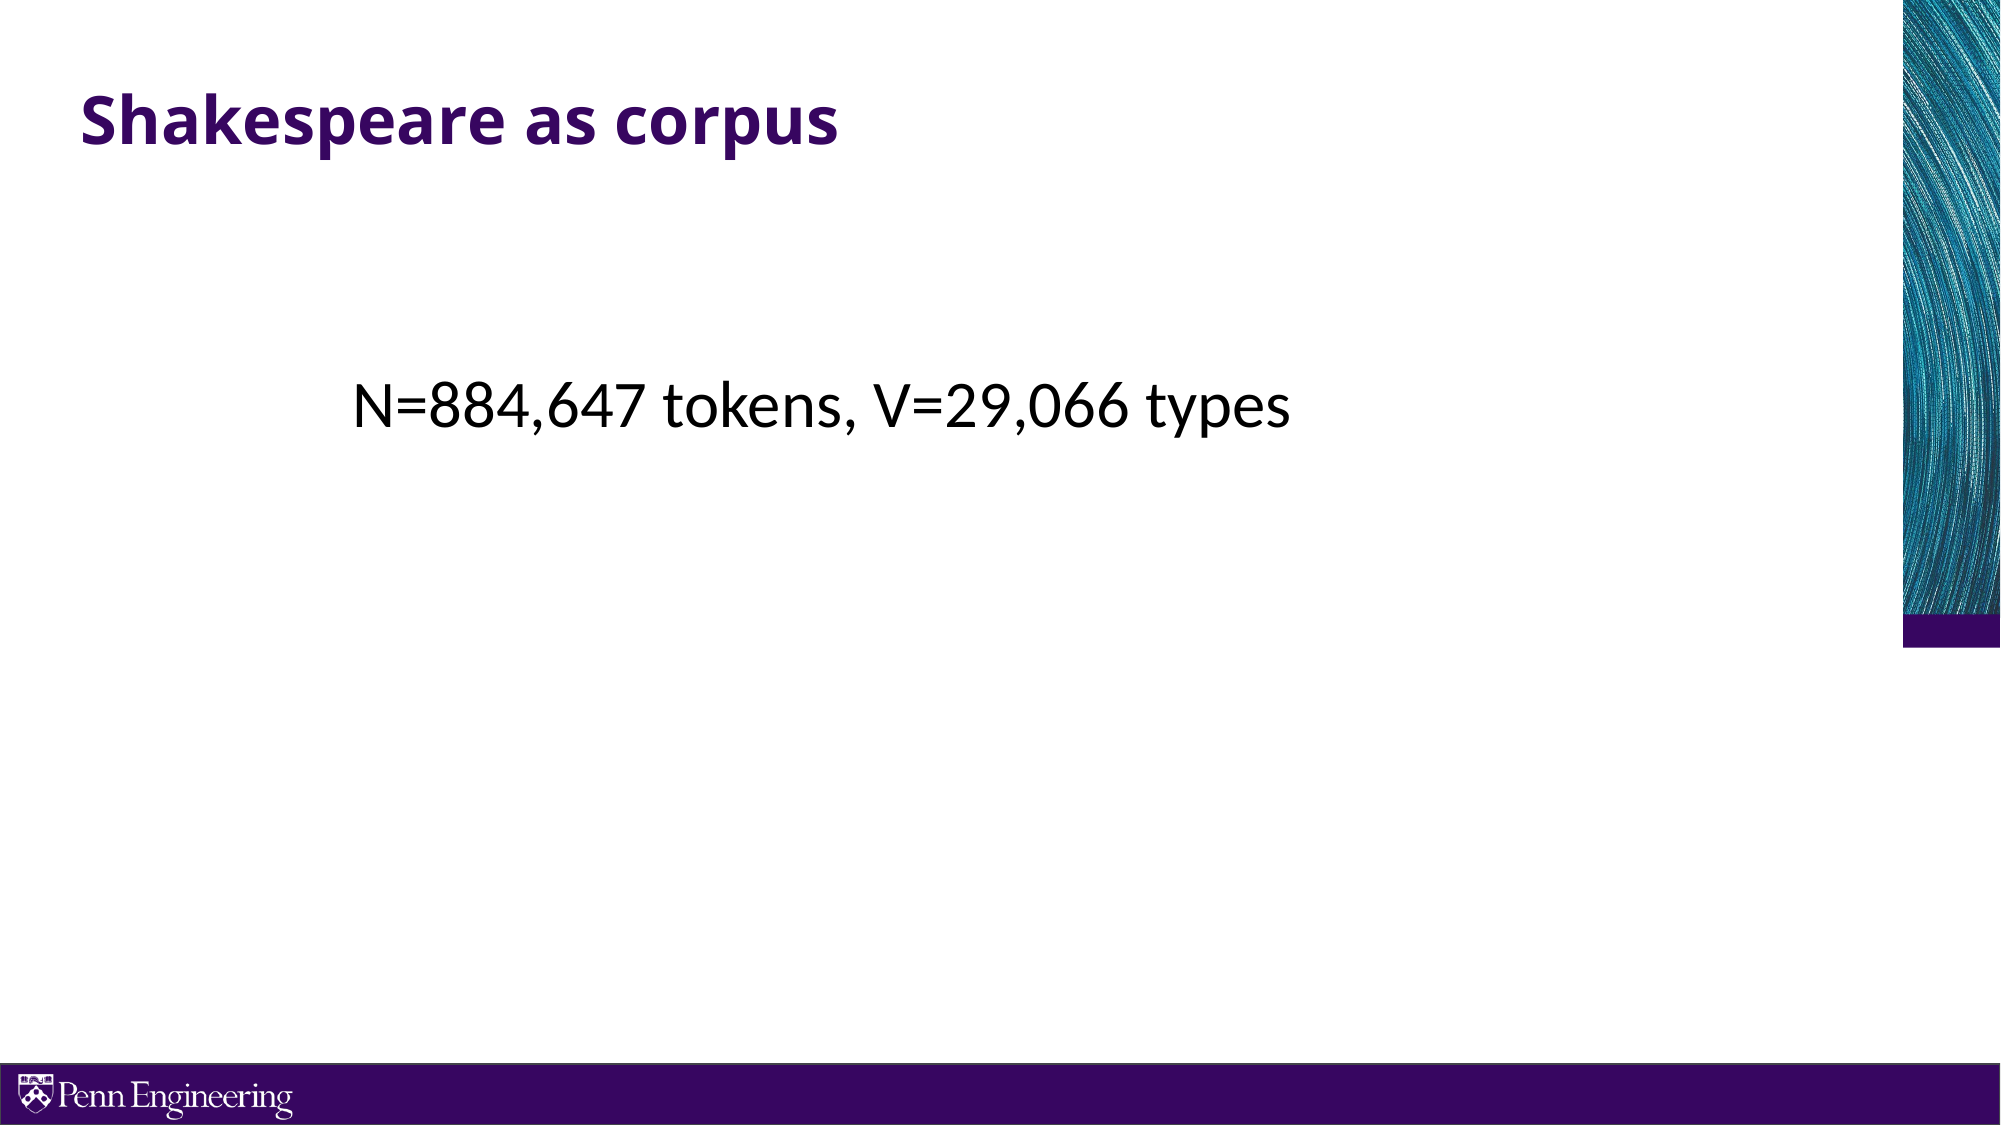

# Shakespeare as corpus
N=884,647 tokens, V=29,066 types